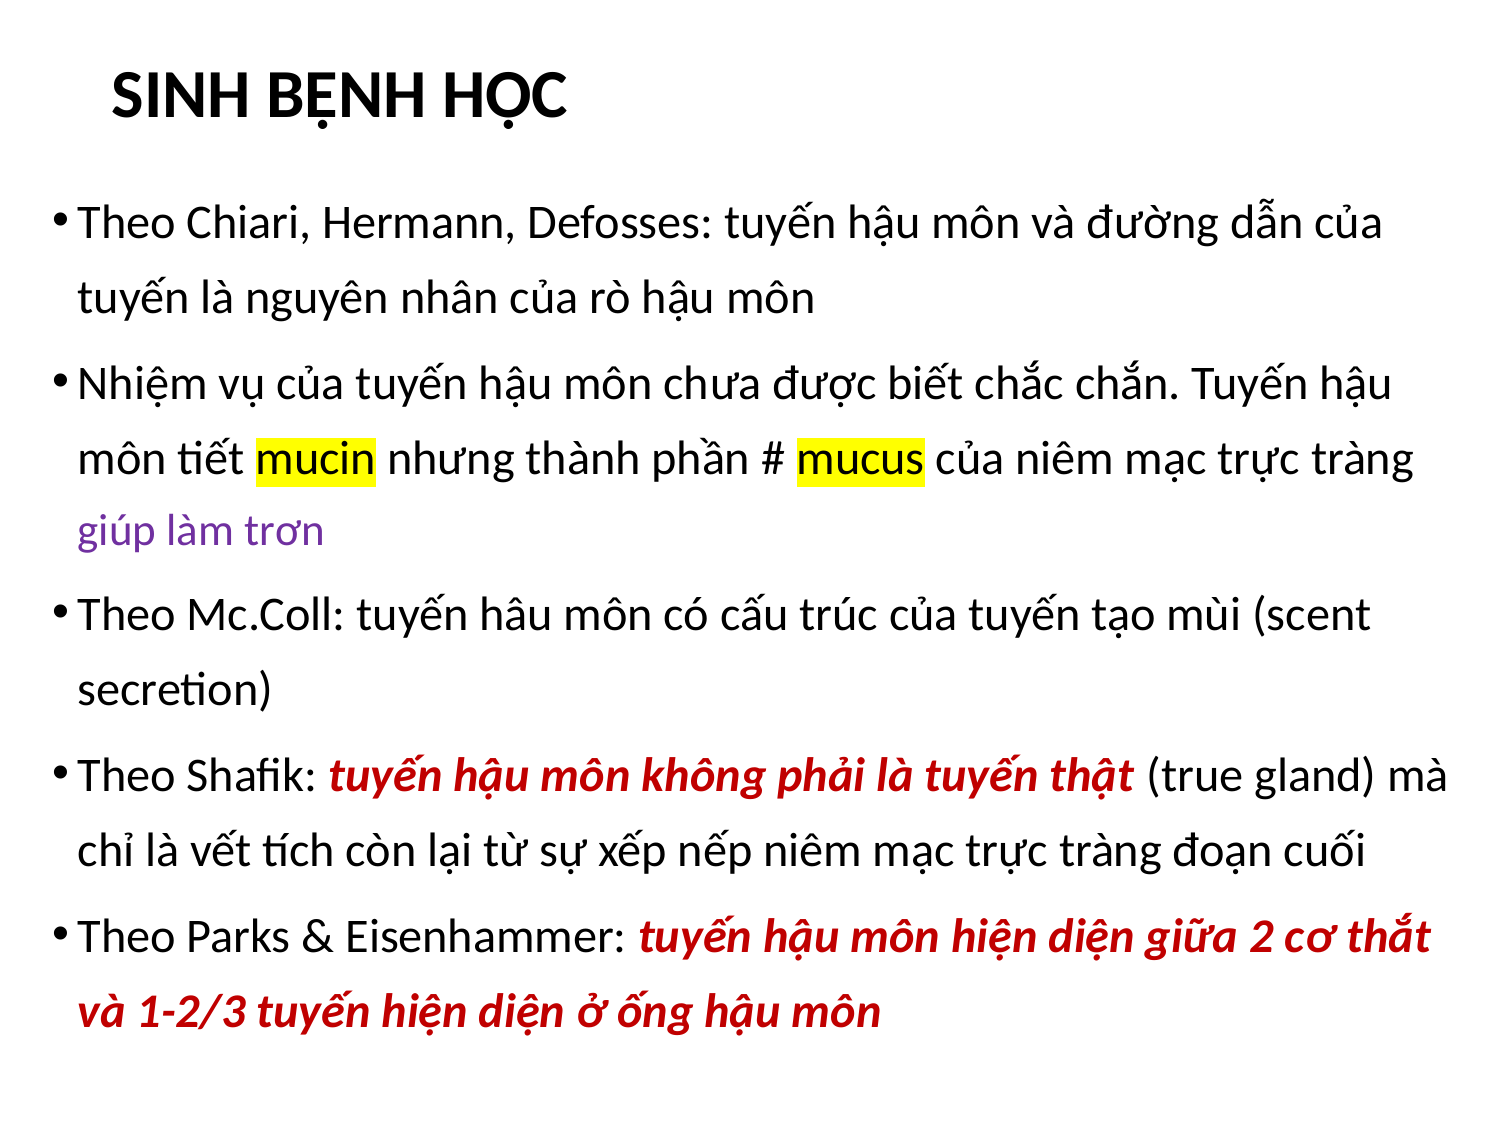

# SINH BỆNH HỌC
Theo Chiari, Hermann, Defosses: tuyến hậu môn và đường dẫn của tuyến là nguyên nhân của rò hậu môn
Nhiệm vụ của tuyến hậu môn chưa được biết chắc chắn. Tuyến hậu môn tiết mucin nhưng thành phần # mucus của niêm mạc trực tràng giúp làm trơn
Theo Mc.Coll: tuyến hâu môn có cấu trúc của tuyến tạo mùi (scent secretion)
Theo Shafik: tuyến hậu môn không phải là tuyến thật (true gland) mà chỉ là vết tích còn lại từ sự xếp nếp niêm mạc trực tràng đoạn cuối
Theo Parks & Eisenhammer: tuyến hậu môn hiện diện giữa 2 cơ thắt và 1-2/3 tuyến hiện diện ở ống hậu môn